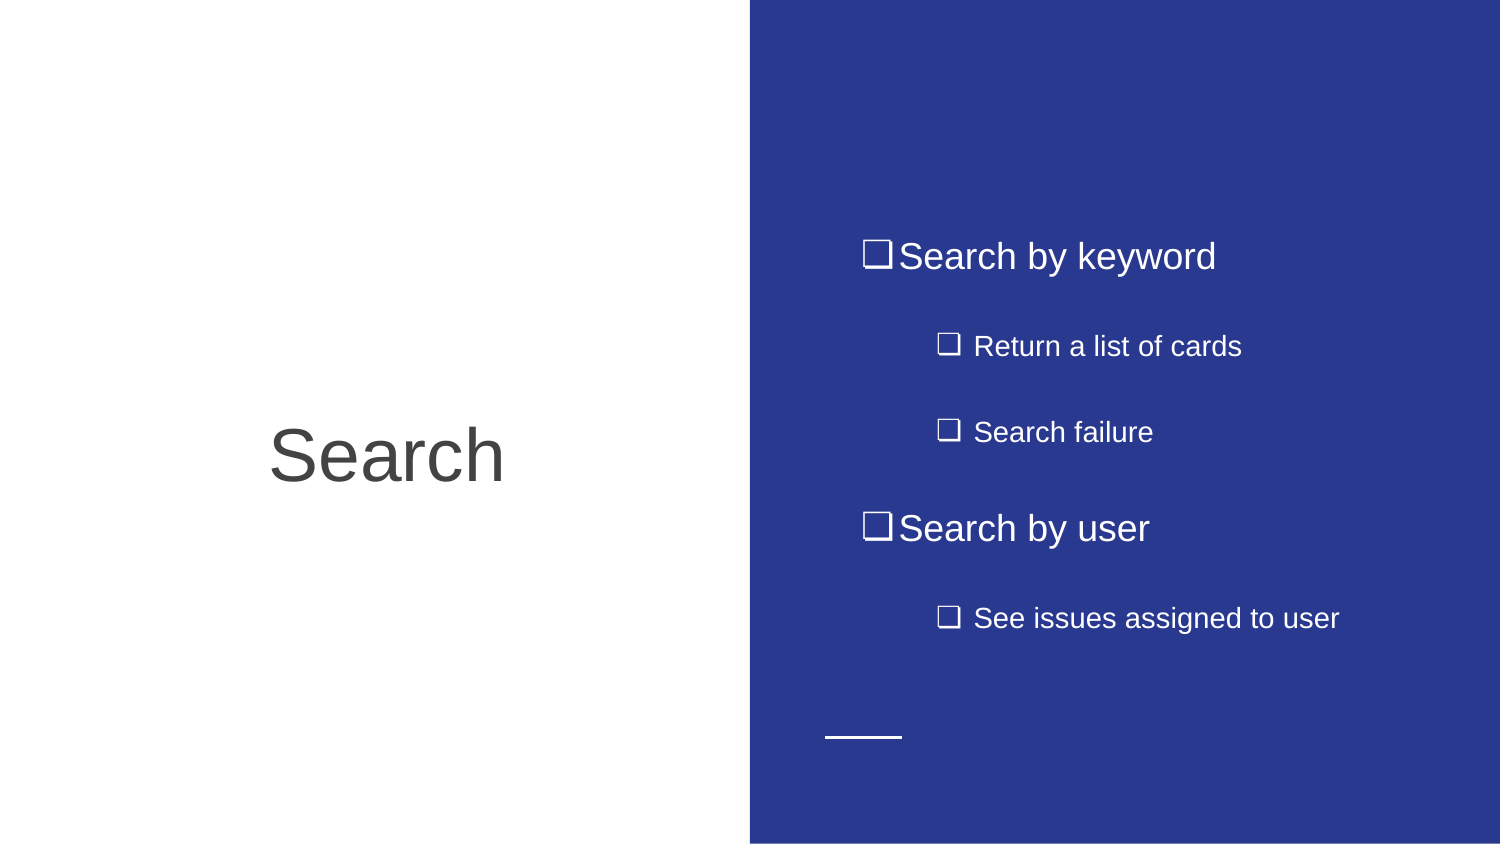

Search by keyword
Return a list of cards
Search failure
Search by user
See issues assigned to user
Search